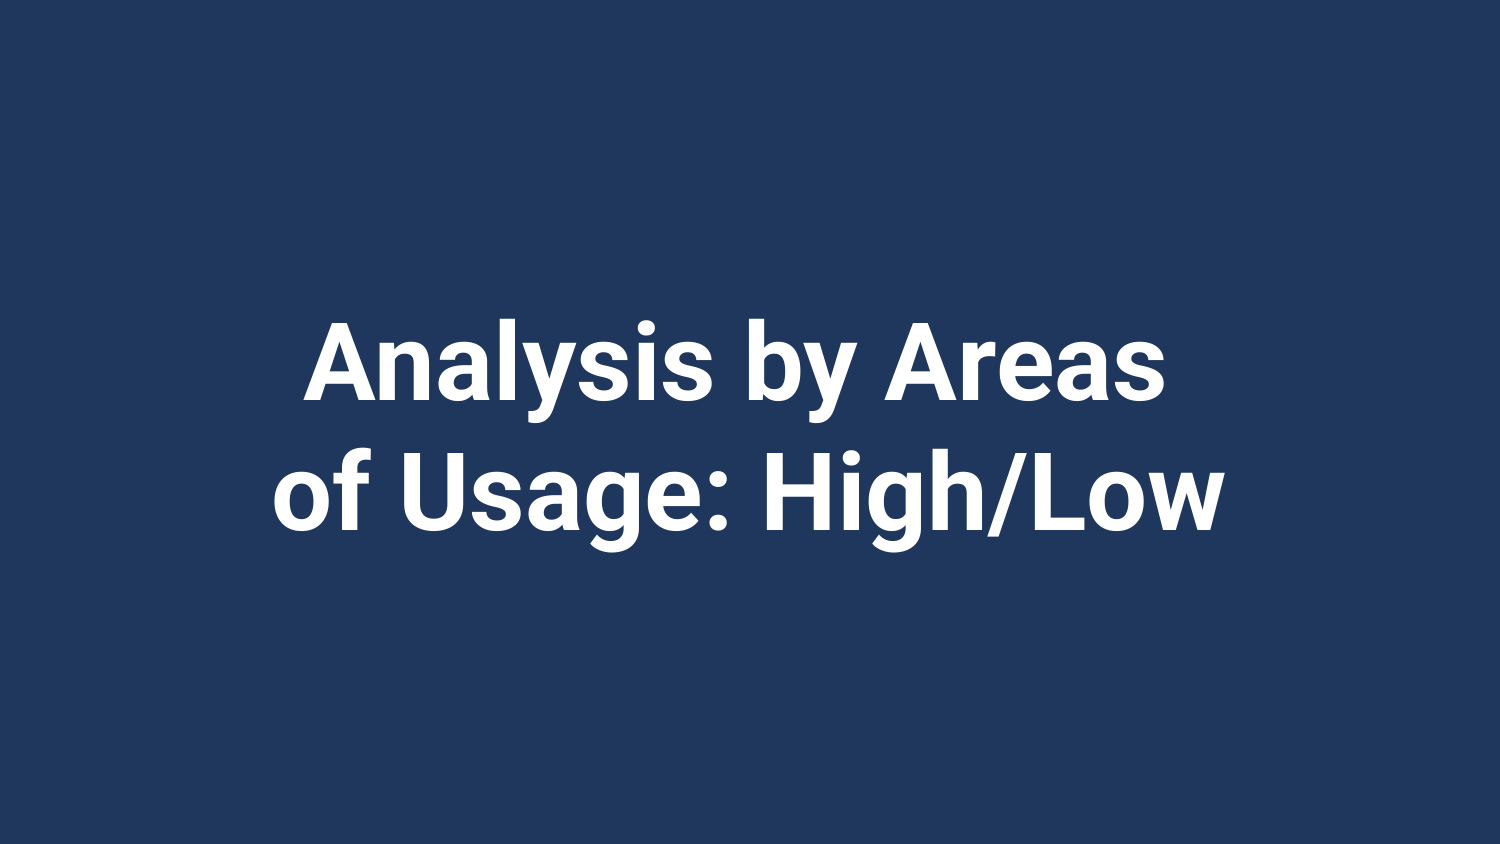

# Analysis by Areas
of Usage: High/Low